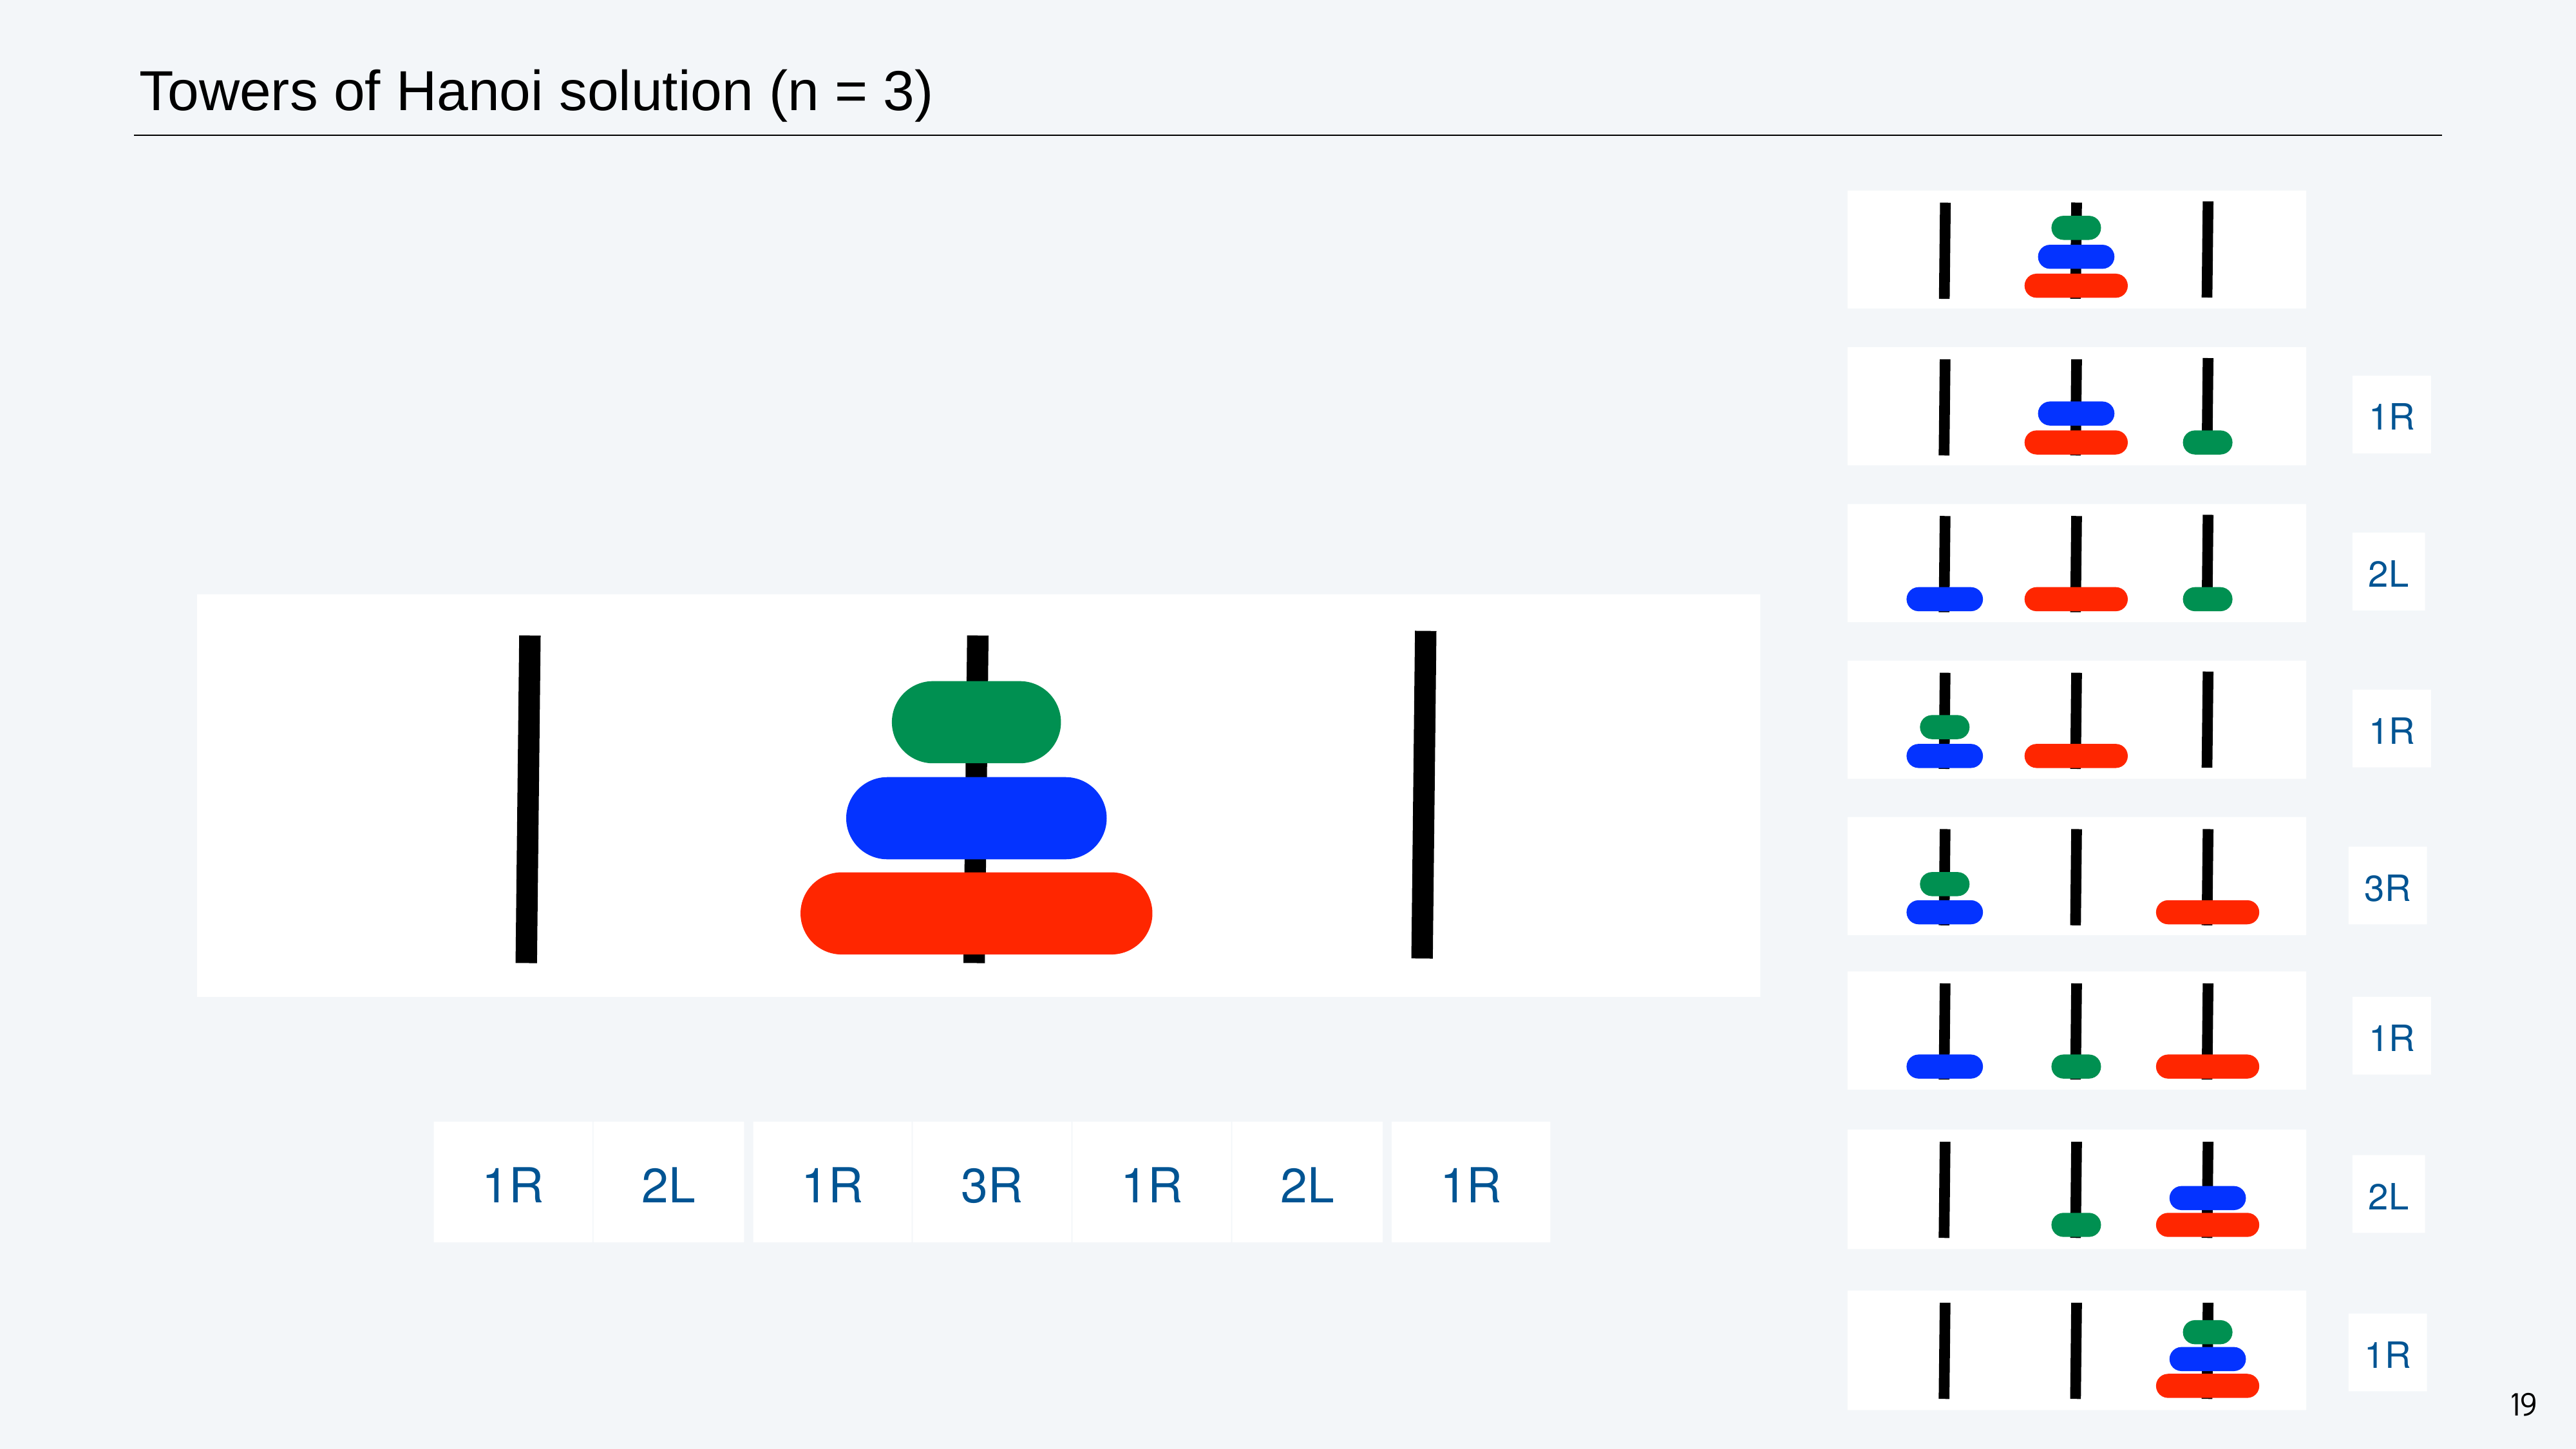

# Towers of Hanoi solution (n = 3)

1R

1R

2L

2L

1R

1R

3R

3R

1R

1R
2L

2L

1R

1R

19